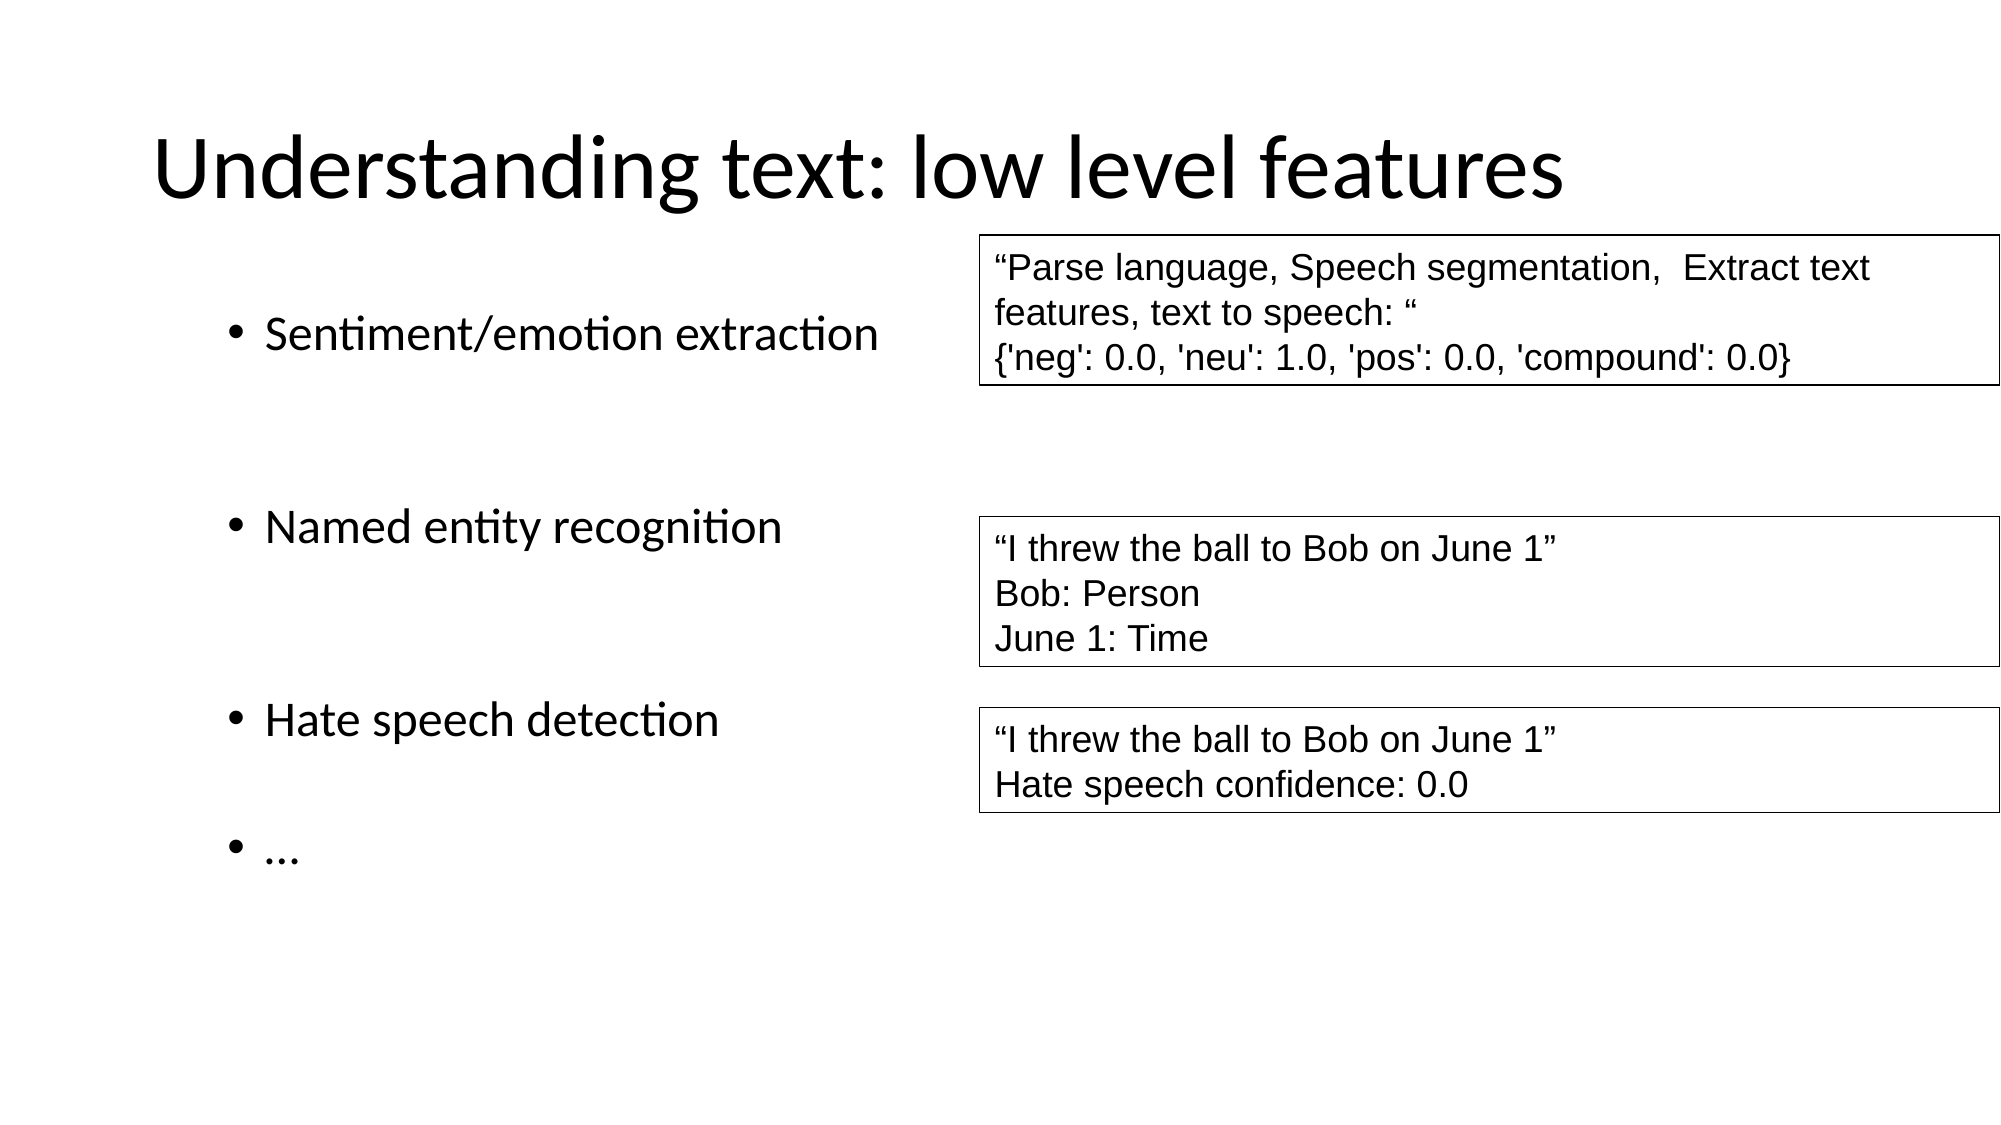

# Understanding text: low level features
“Parse language, Speech segmentation,  Extract text features, text to speech: “
{'neg': 0.0, 'neu': 1.0, 'pos': 0.0, 'compound': 0.0}
Sentiment/emotion extraction

Named entity recognition

Hate speech detection

…
“I threw the ball to Bob on June 1”
Bob: Person
June 1: Time
“I threw the ball to Bob on June 1”
Hate speech confidence: 0.0